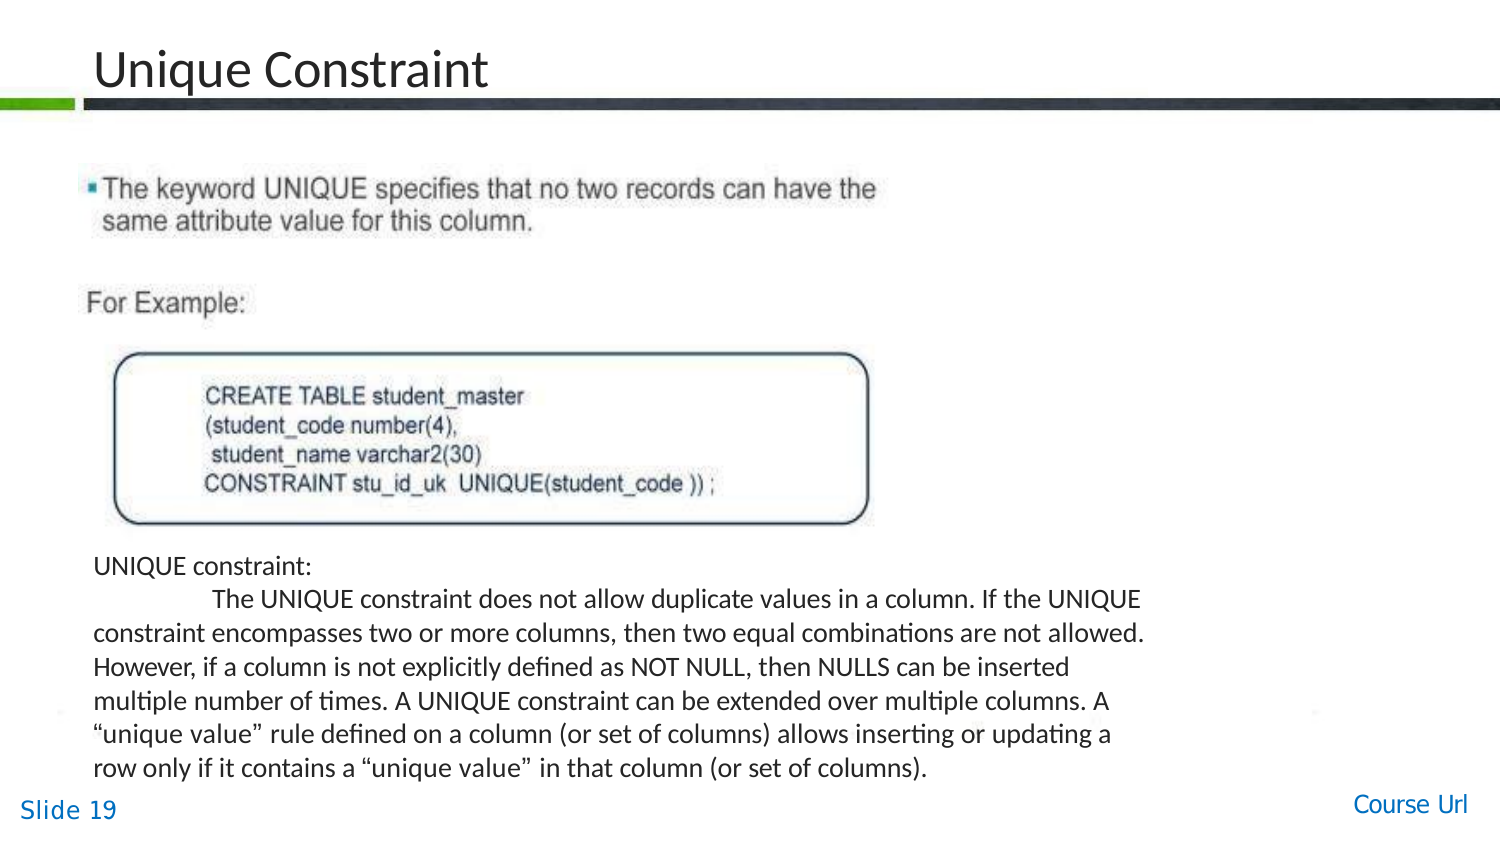

# Unique Constraint

UNIQUE constraint:
The UNIQUE constraint does not allow duplicate values in a column. If the UNIQUE  constraint encompasses two or more columns, then two equal combinations are not allowed.  However, if a column is not explicitly defined as NOT NULL, then NULLS can be inserted  multiple number of times. A UNIQUE constraint can be extended over multiple columns. A  “unique value” rule defined on a column (or set of columns) allows inserting or updating a  row only if it contains a “unique value” in that column (or set of columns).
Course Url
Slide 19